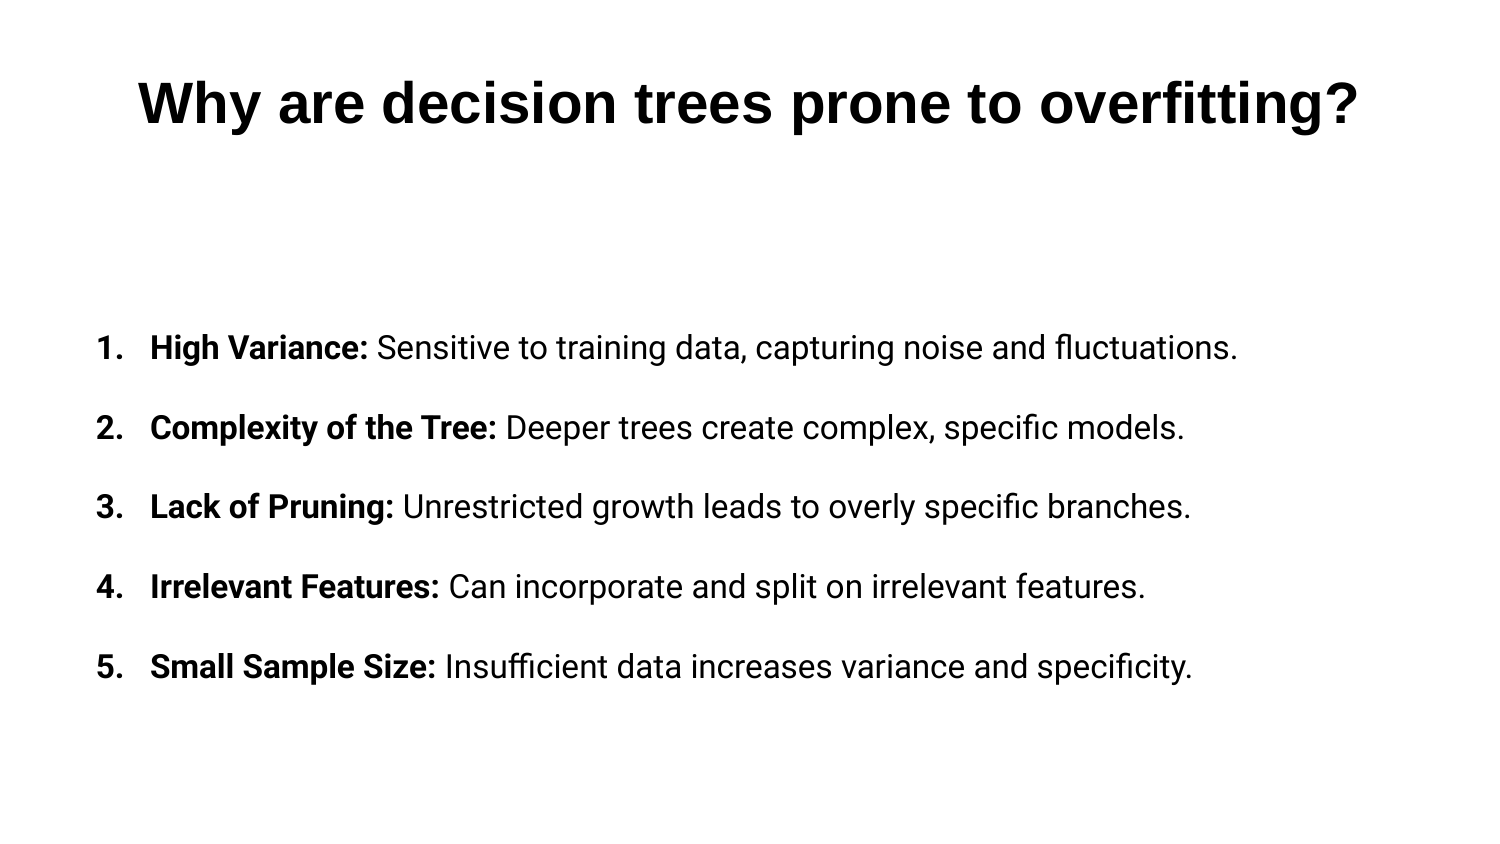

# Why are decision trees prone to overfitting?
High Variance: Sensitive to training data, capturing noise and fluctuations.
Complexity of the Tree: Deeper trees create complex, specific models.
Lack of Pruning: Unrestricted growth leads to overly specific branches.
Irrelevant Features: Can incorporate and split on irrelevant features.
Small Sample Size: Insufficient data increases variance and specificity.